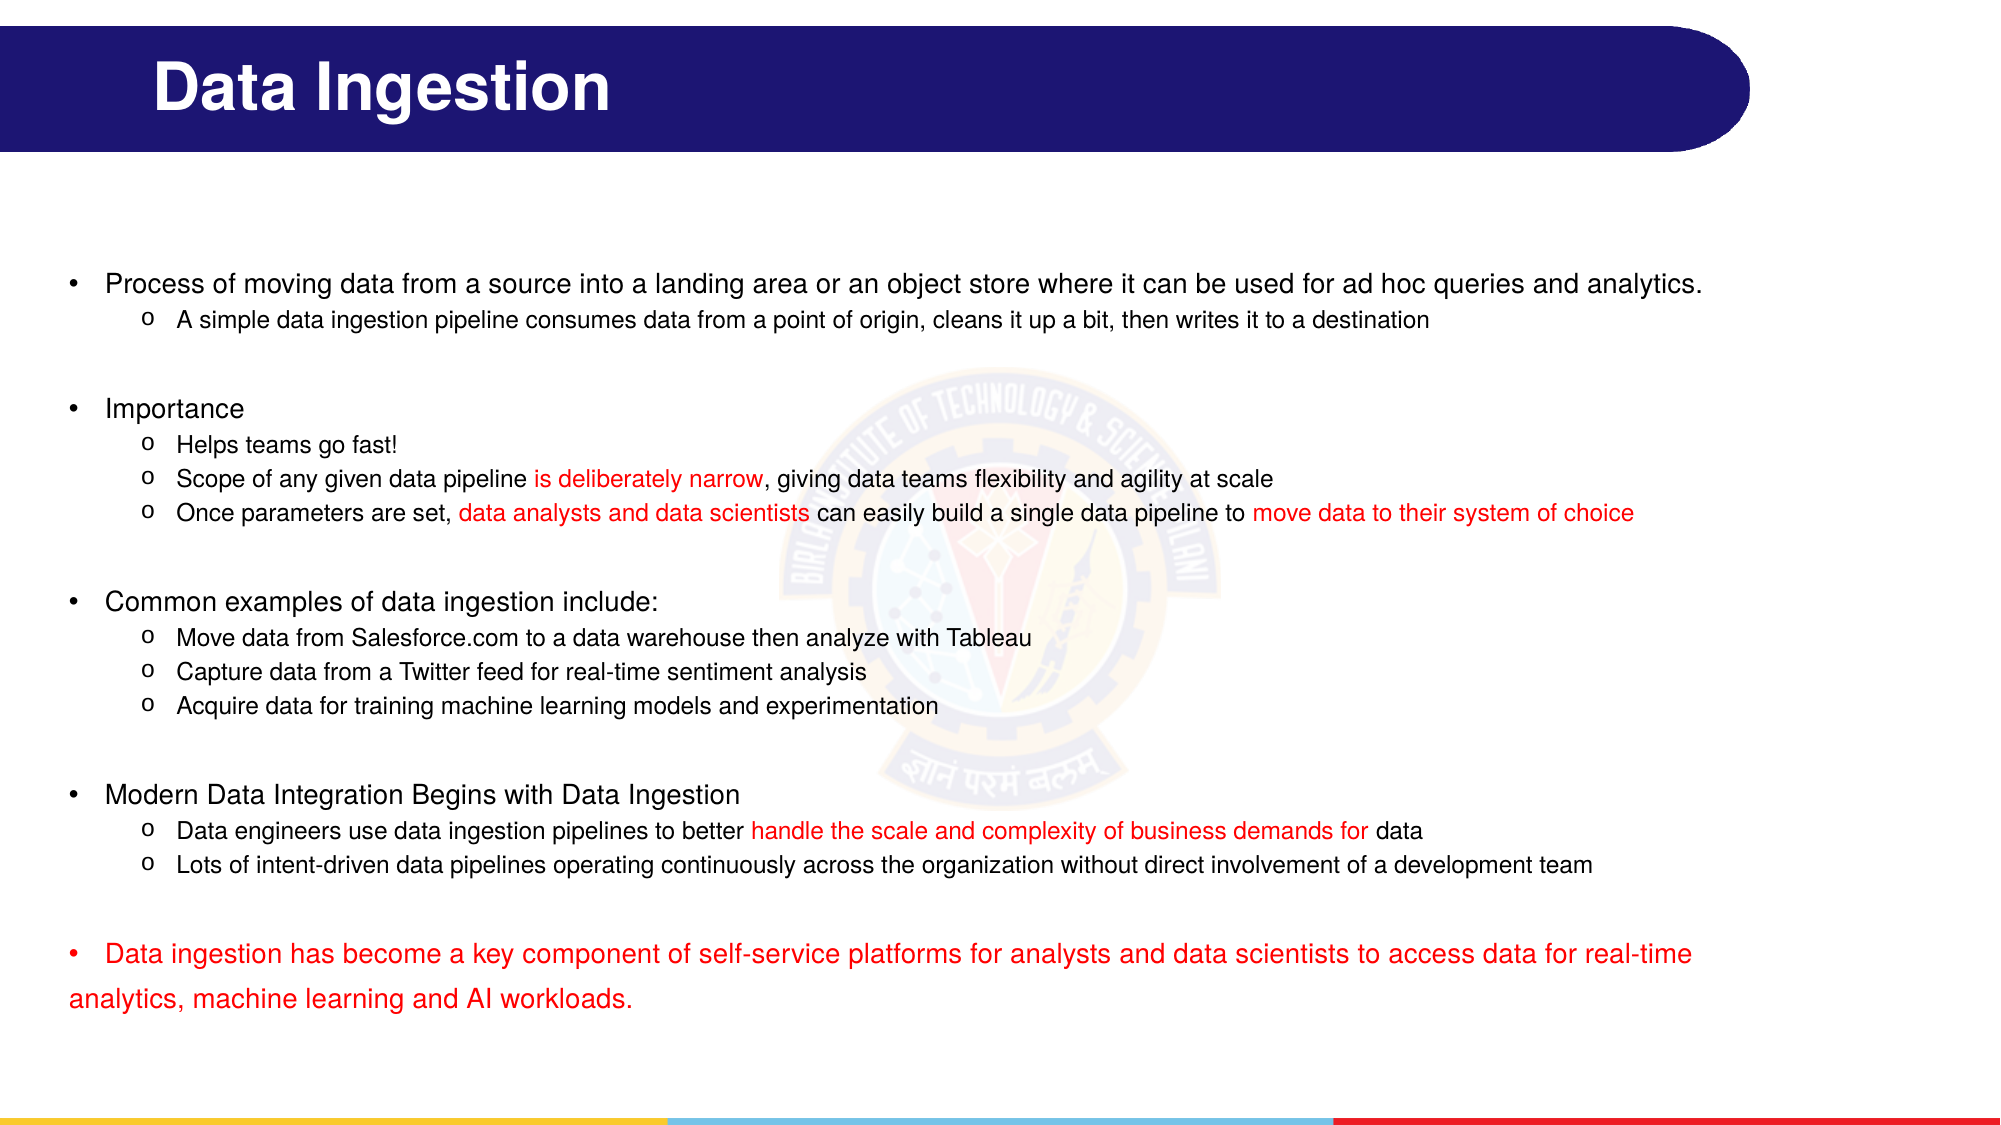

# Data Ingestion

Process of moving data from a source into a landing area or an object store where it can be used for ad hoc queries and analytics.
A simple data ingestion pipeline consumes data from a point of origin, cleans it up a bit, then writes it to a destination

Importance
Helps teams go fast!
Scope of any given data pipeline is deliberately narrow, giving data teams flexibility and agility at scale
Once parameters are set, data analysts and data scientists can easily build a single data pipeline to move data to their system of choice

Common examples of data ingestion include:
Move data from Salesforce.com to a data warehouse then analyze with Tableau
Capture data from a Twitter feed for real-time sentiment analysis
Acquire data for training machine learning models and experimentation

Modern Data Integration Begins with Data Ingestion
Data engineers use data ingestion pipelines to better handle the scale and complexity of business demands for data
Lots of intent-driven data pipelines operating continuously across the organization without direct involvement of a development team

Data ingestion has become a key component of self-service platforms for analysts and data scientists to access data for real-time
analytics, machine learning and AI workloads.